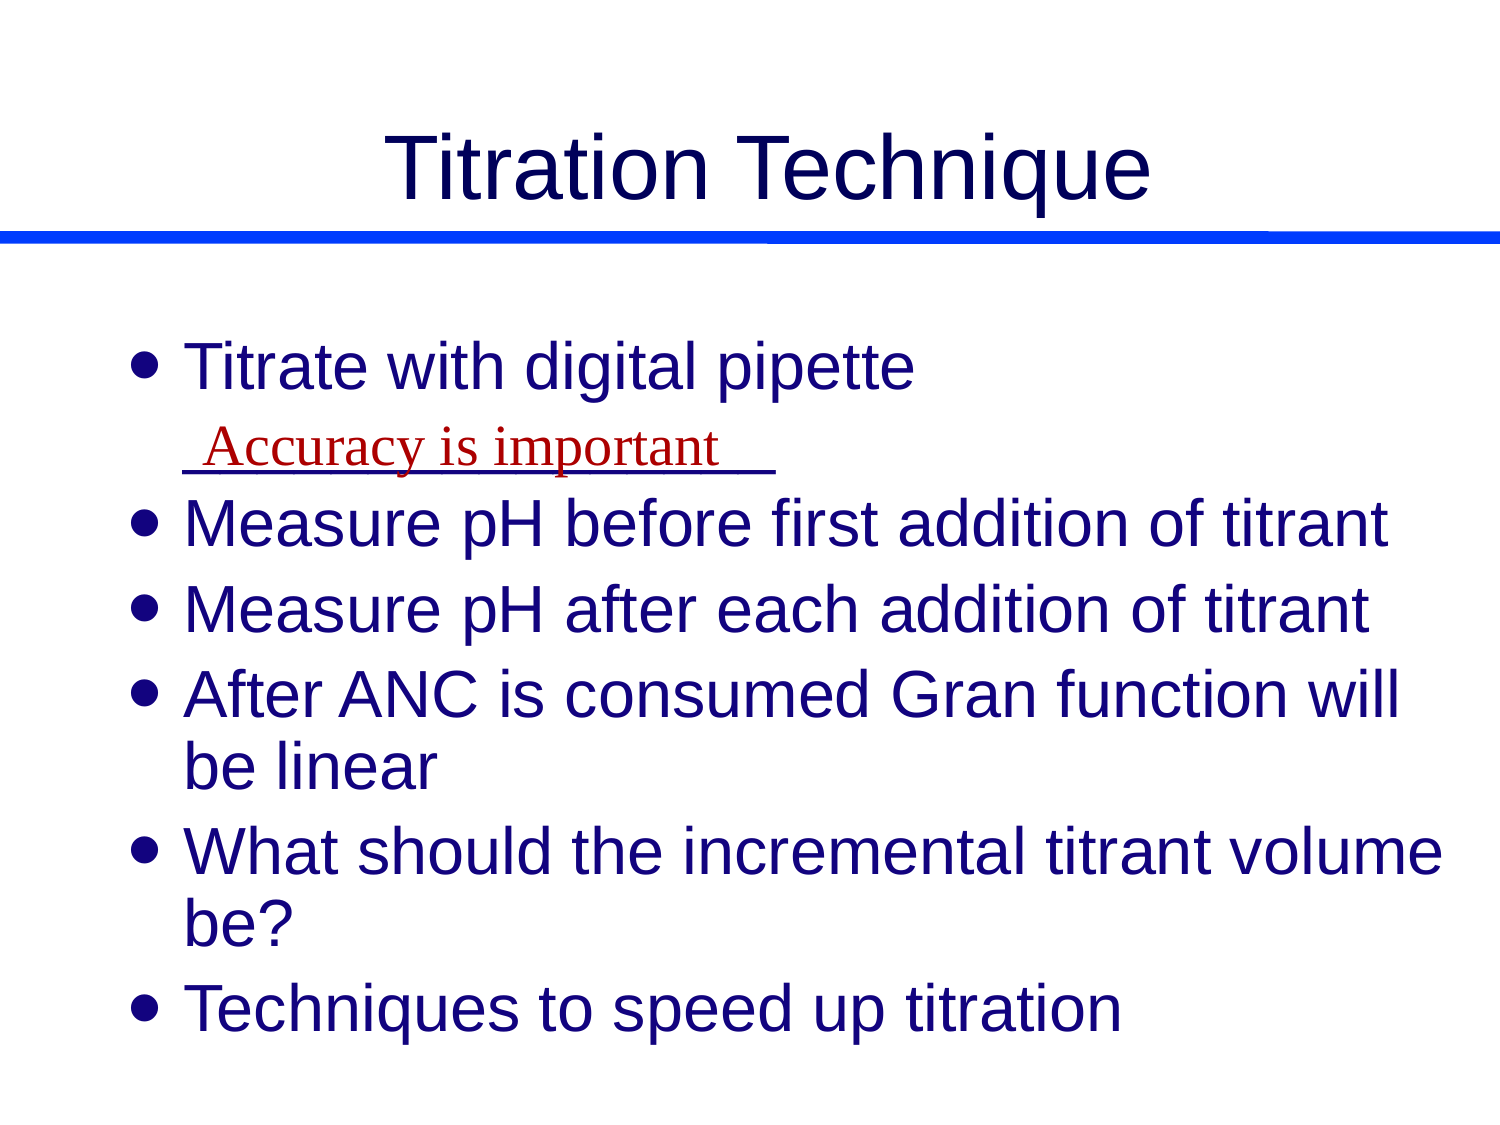

# Titration Technique
Titrate with digital pipette ________________
Measure pH before first addition of titrant
Measure pH after each addition of titrant
After ANC is consumed Gran function will be linear
What should the incremental titrant volume be?
Techniques to speed up titration
Accuracy is important